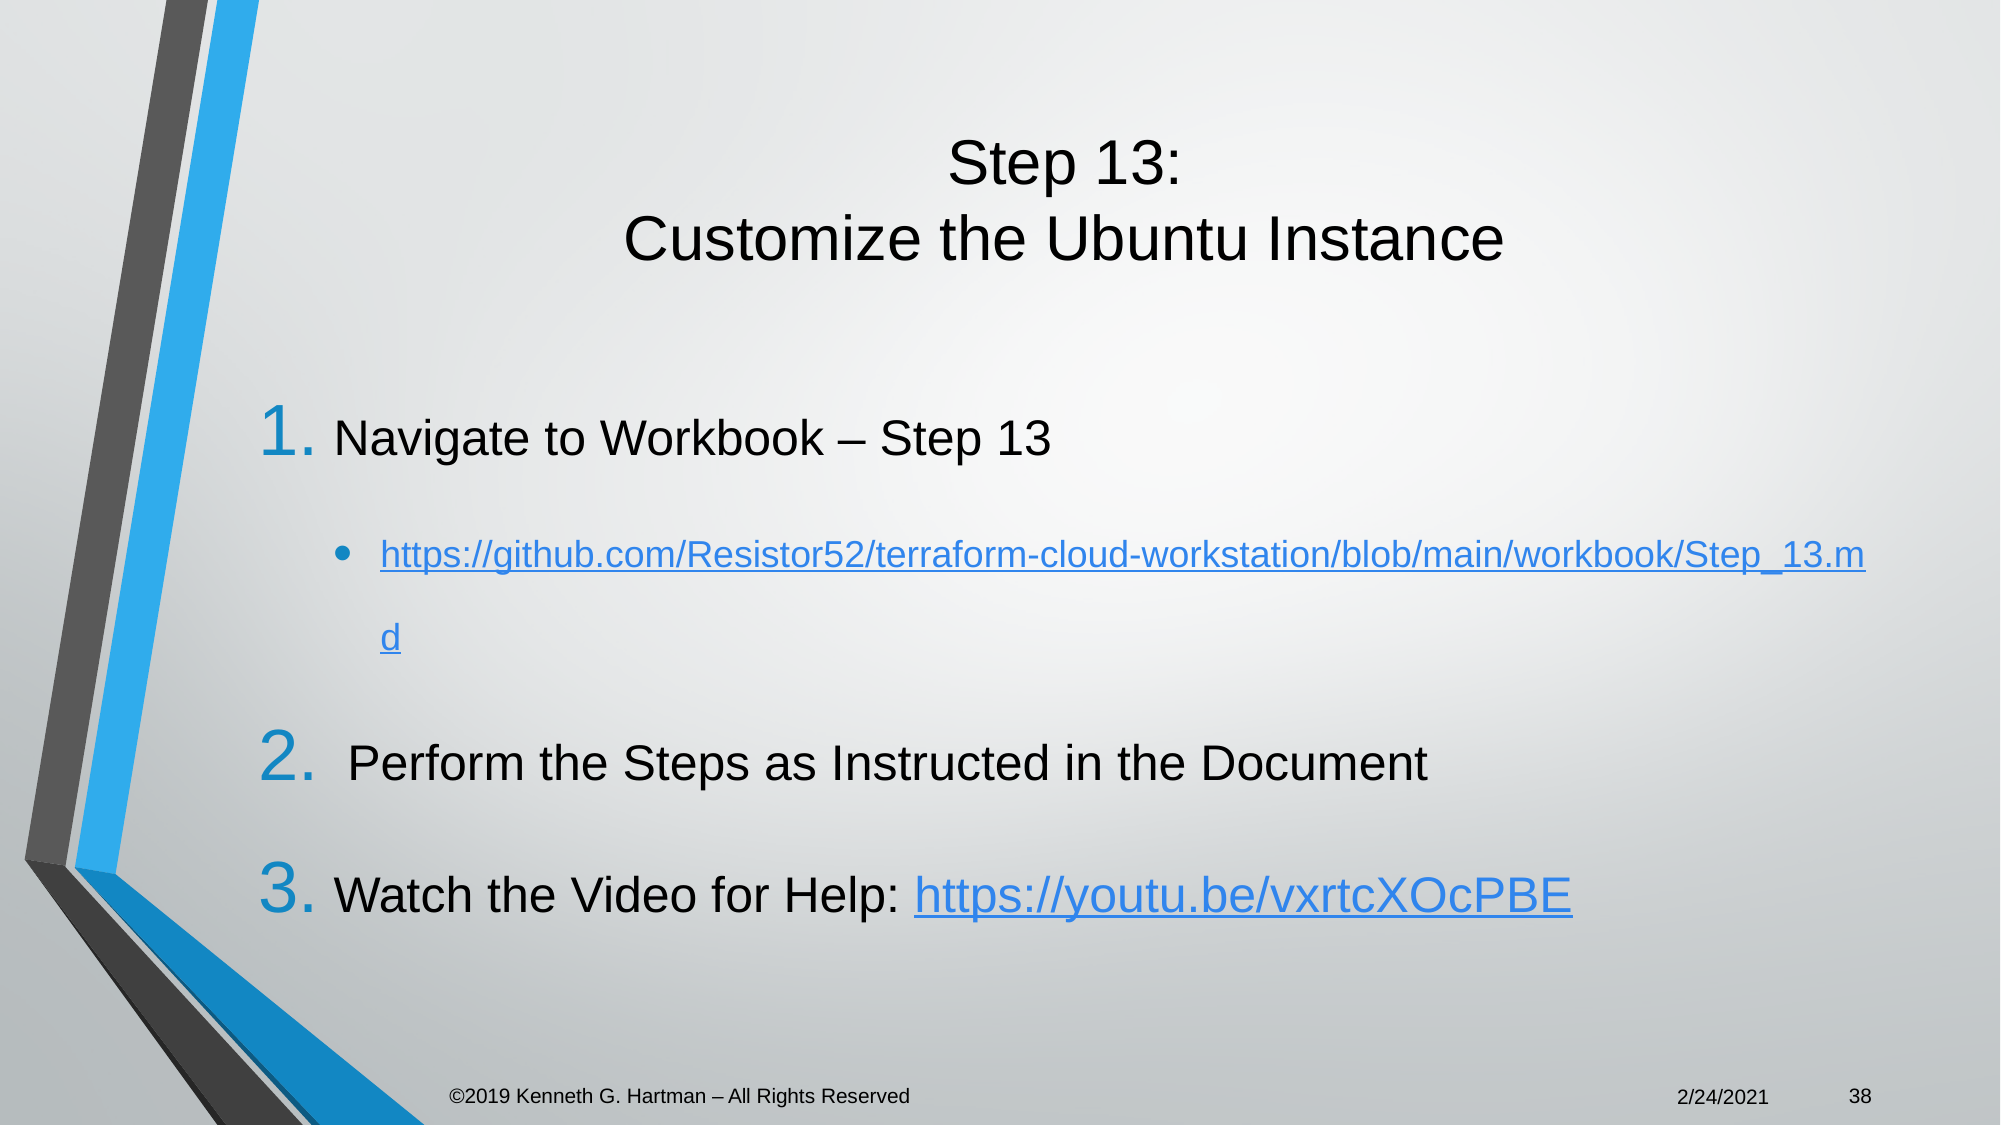

# Step 13: Customize the Ubuntu Instance
Navigate to Workbook – Step 13
https://github.com/Resistor52/terraform-cloud-workstation/blob/main/workbook/Step_13.md
 Perform the Steps as Instructed in the Document
Watch the Video for Help: https://youtu.be/vxrtcXOcPBE
38
©2019 Kenneth G. Hartman – All Rights Reserved
2/24/2021